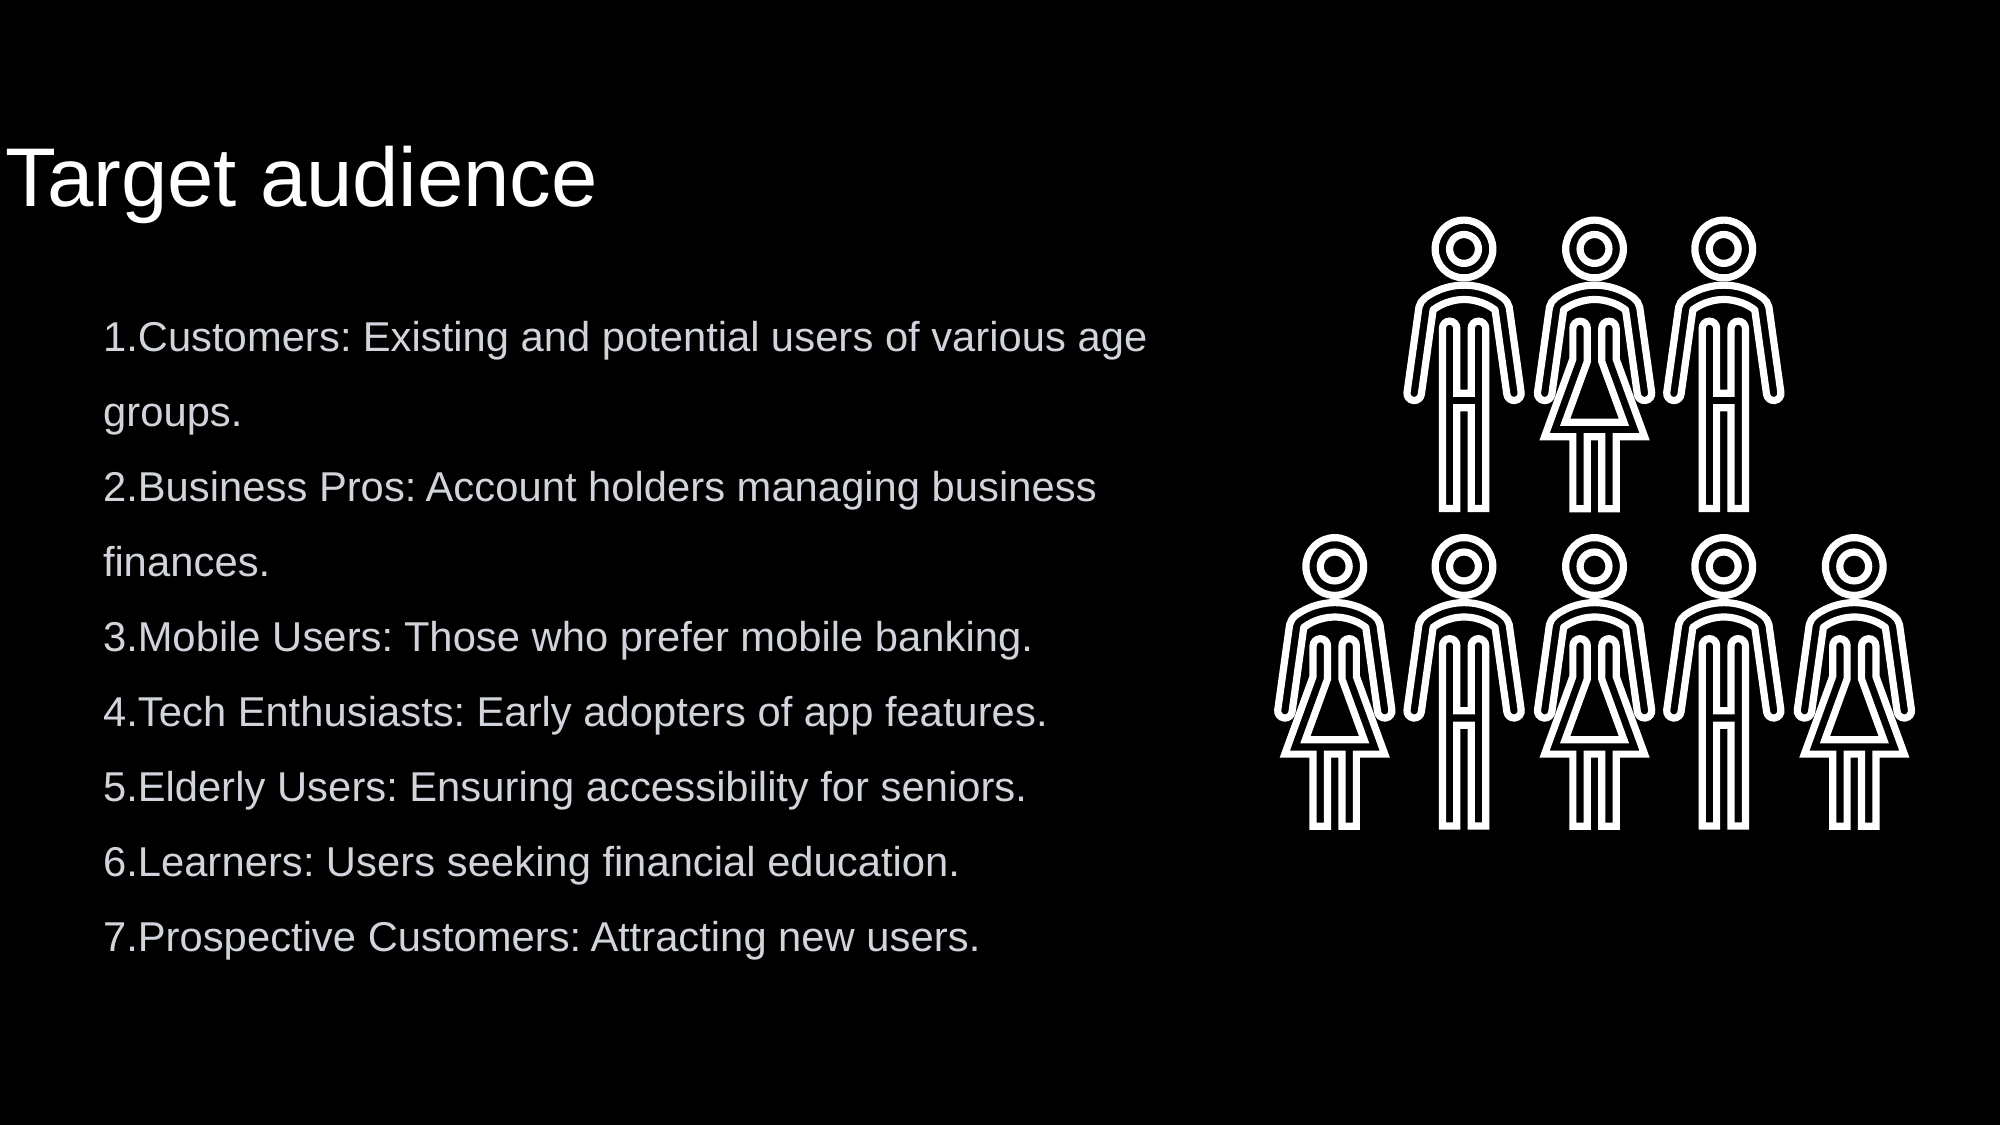

Target audience

Customers: Existing and potential users of various age groups.
Business Pros: Account holders managing business   finances.
Mobile Users: Those who prefer mobile banking.
Tech Enthusiasts: Early adopters of app features.
Elderly Users: Ensuring accessibility for seniors.
Learners: Users seeking financial education.
Prospective Customers: Attracting new users.